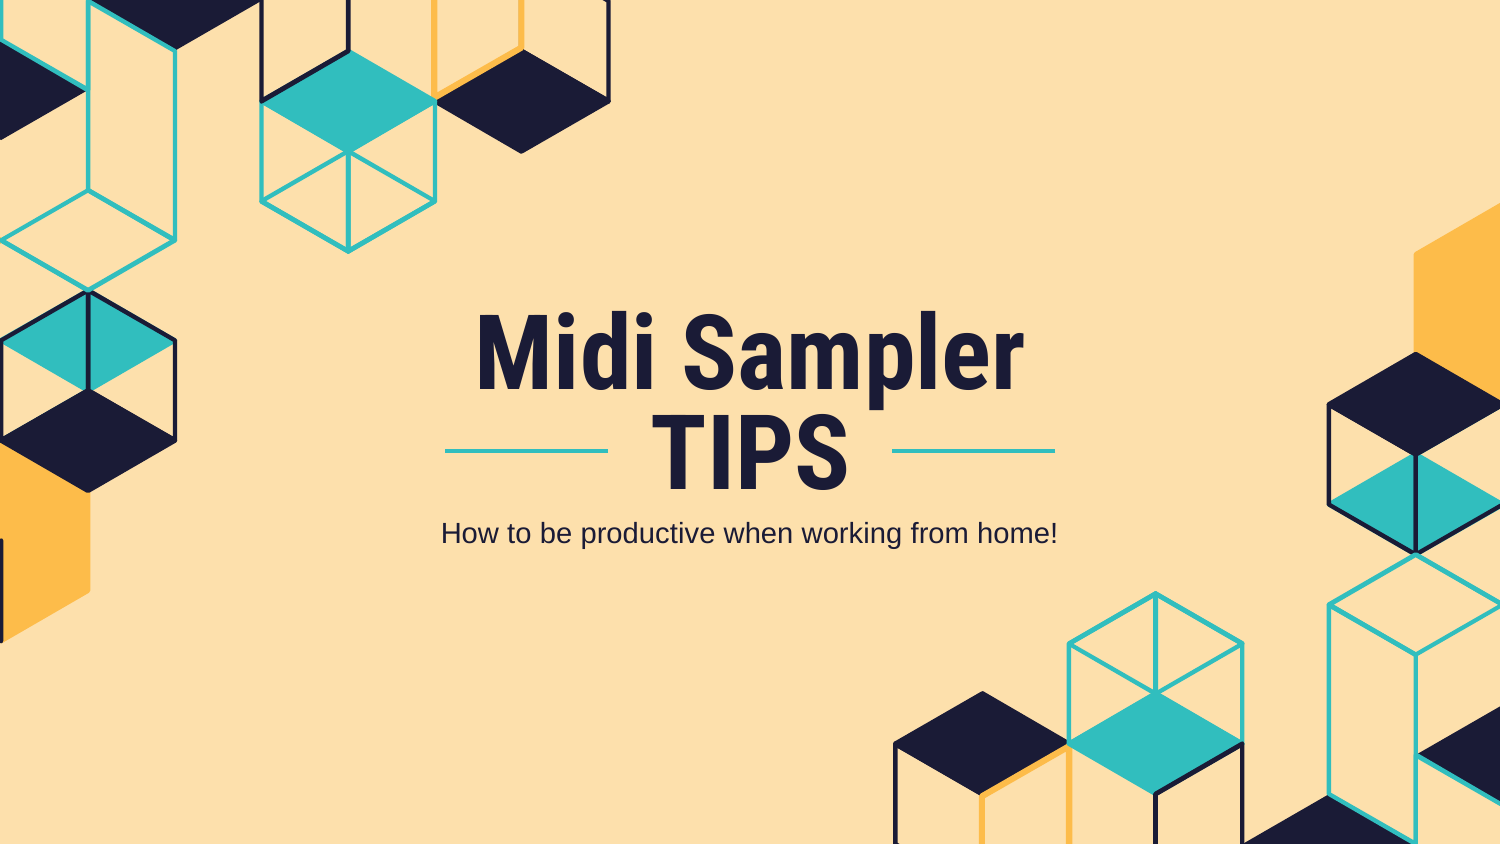

# Midi Sampler
TIPS
How to be productive when working from home!